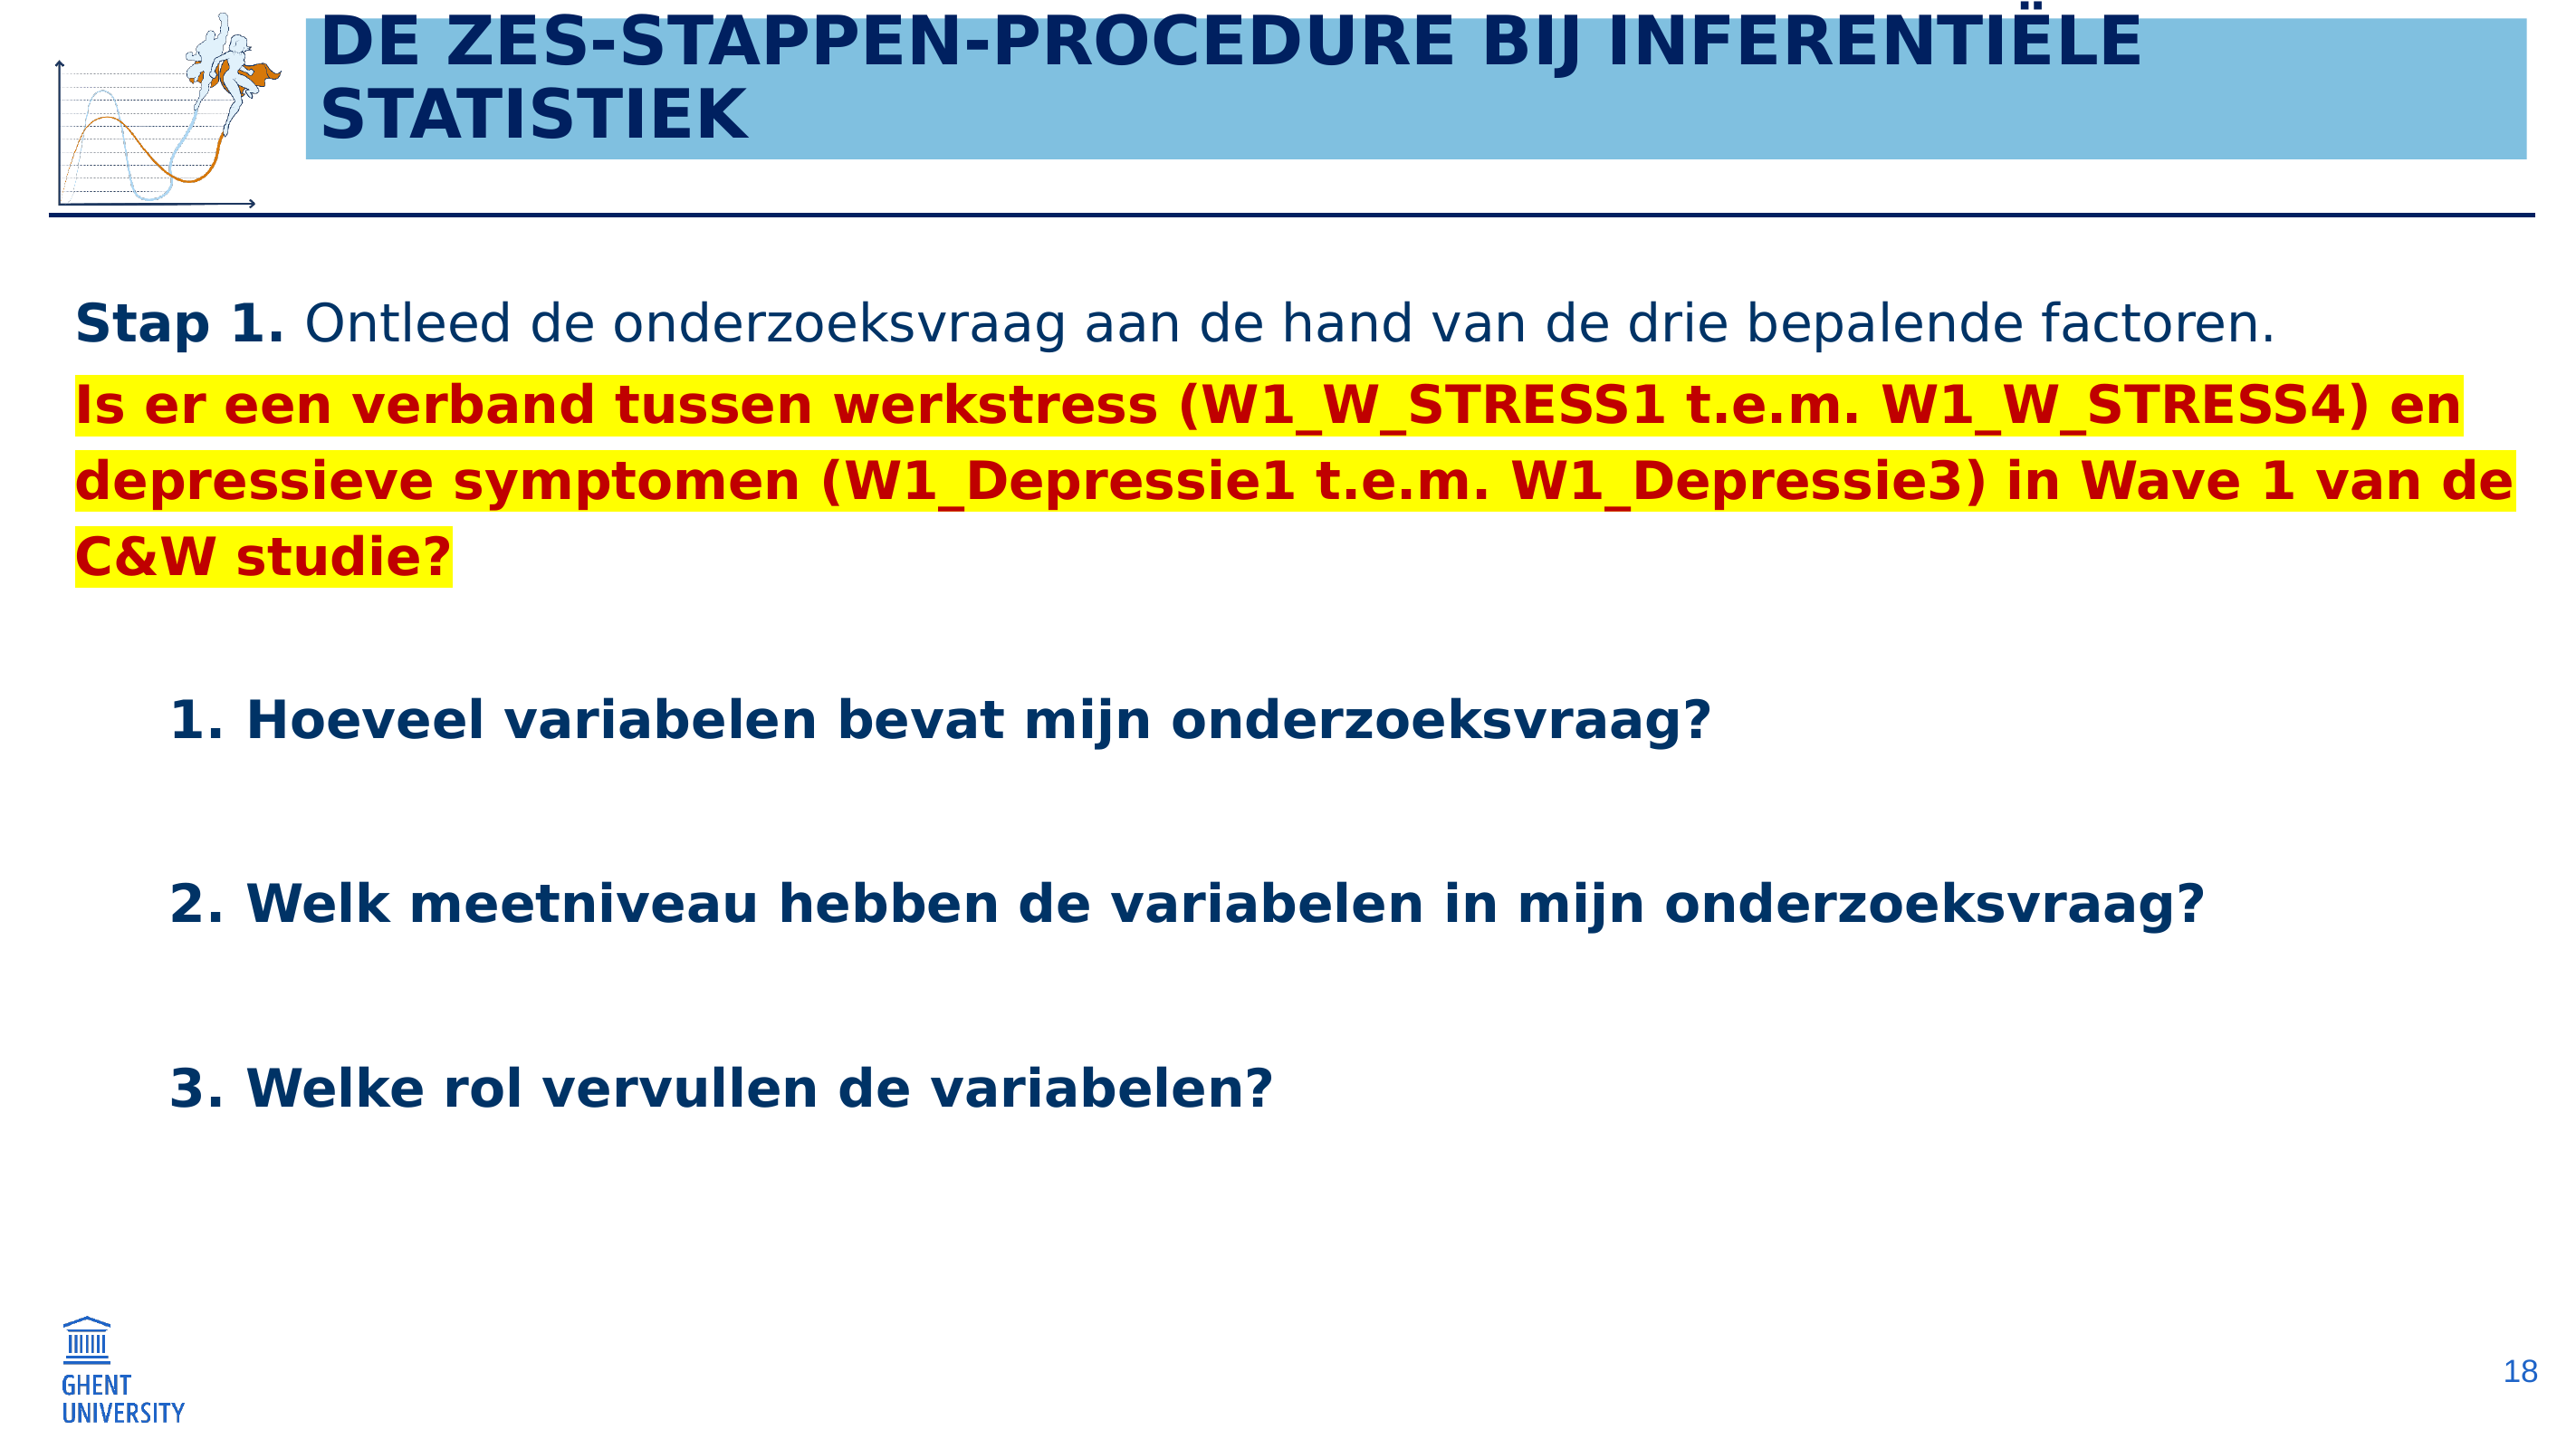

# De zes-stappen-procedure bij inferentiële statistiek
Stap 1. Ontleed de onderzoeksvraag aan de hand van de drie bepalende factoren.
Is er een verband tussen werkstress (W1_W_STRESS1 t.e.m. W1_W_STRESS4) en depressieve symptomen (W1_Depressie1 t.e.m. W1_Depressie3) in Wave 1 van de C&W studie?

Hoeveel variabelen bevat mijn onderzoeksvraag?

Welk meetniveau hebben de variabelen in mijn onderzoeksvraag?

Welke rol vervullen de variabelen?
18